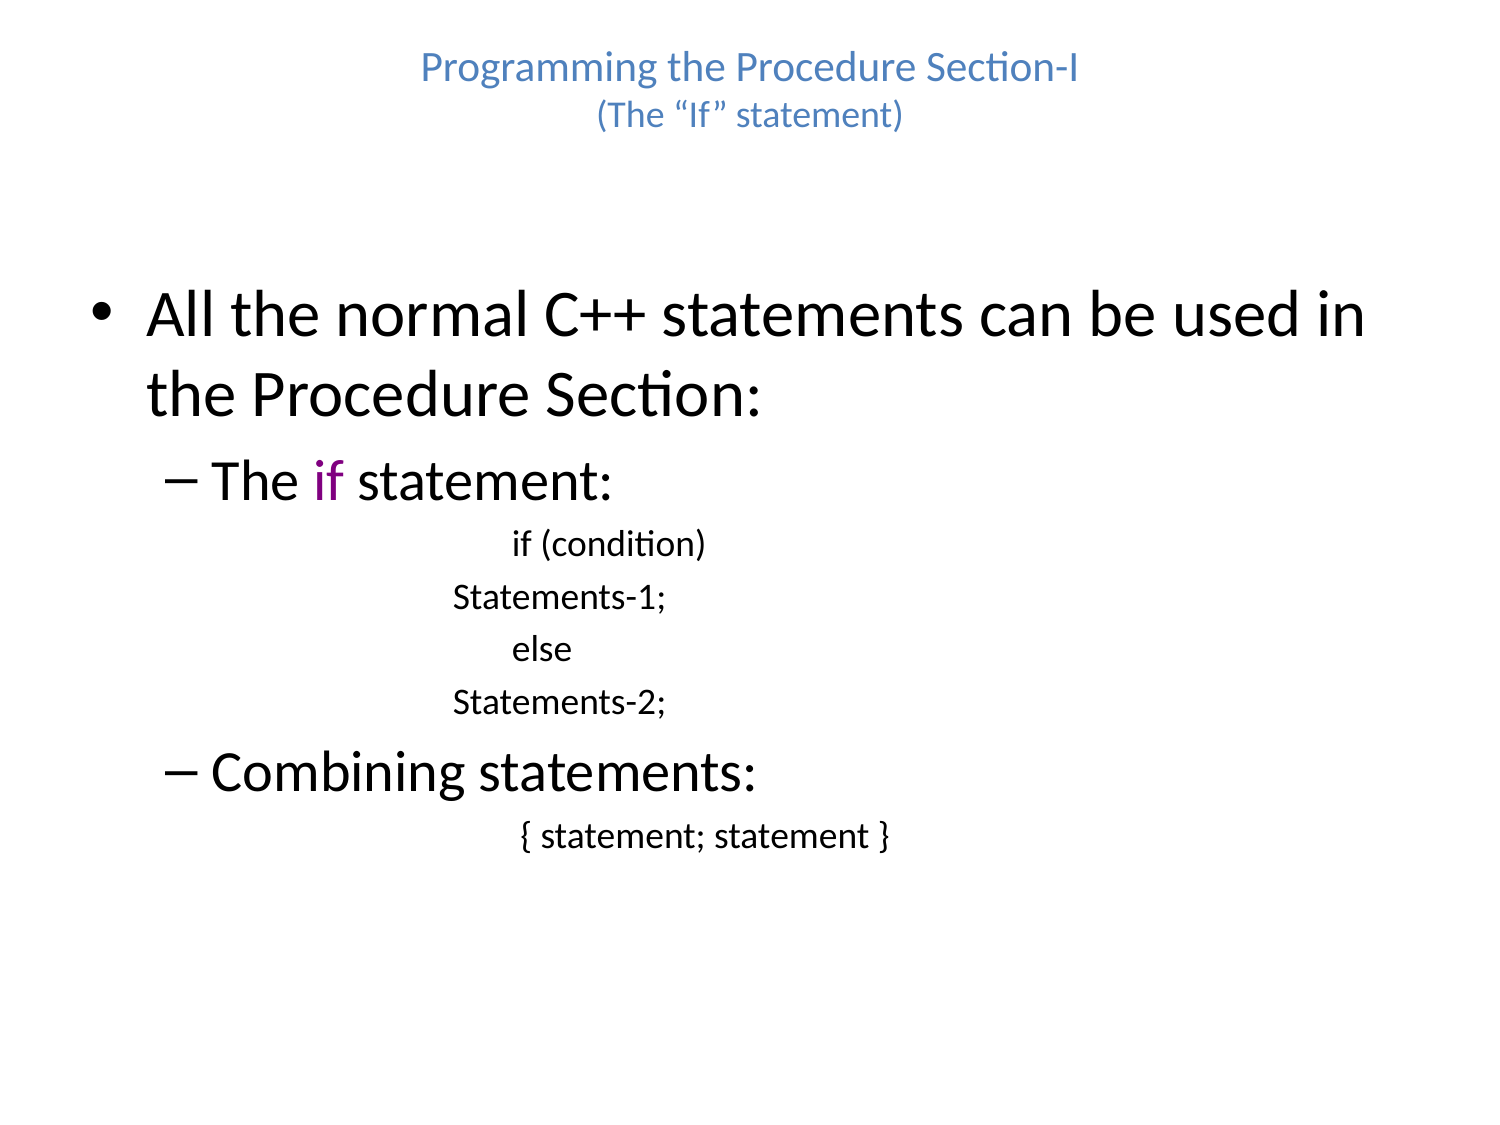

# Programming the Procedure Section-I (The “If” statement)
All the normal C++ statements can be used in the Procedure Section:
The if statement:
			if (condition)
		   Statements-1;
			else
		   Statements-2;
Combining statements:
			 { statement; statement }